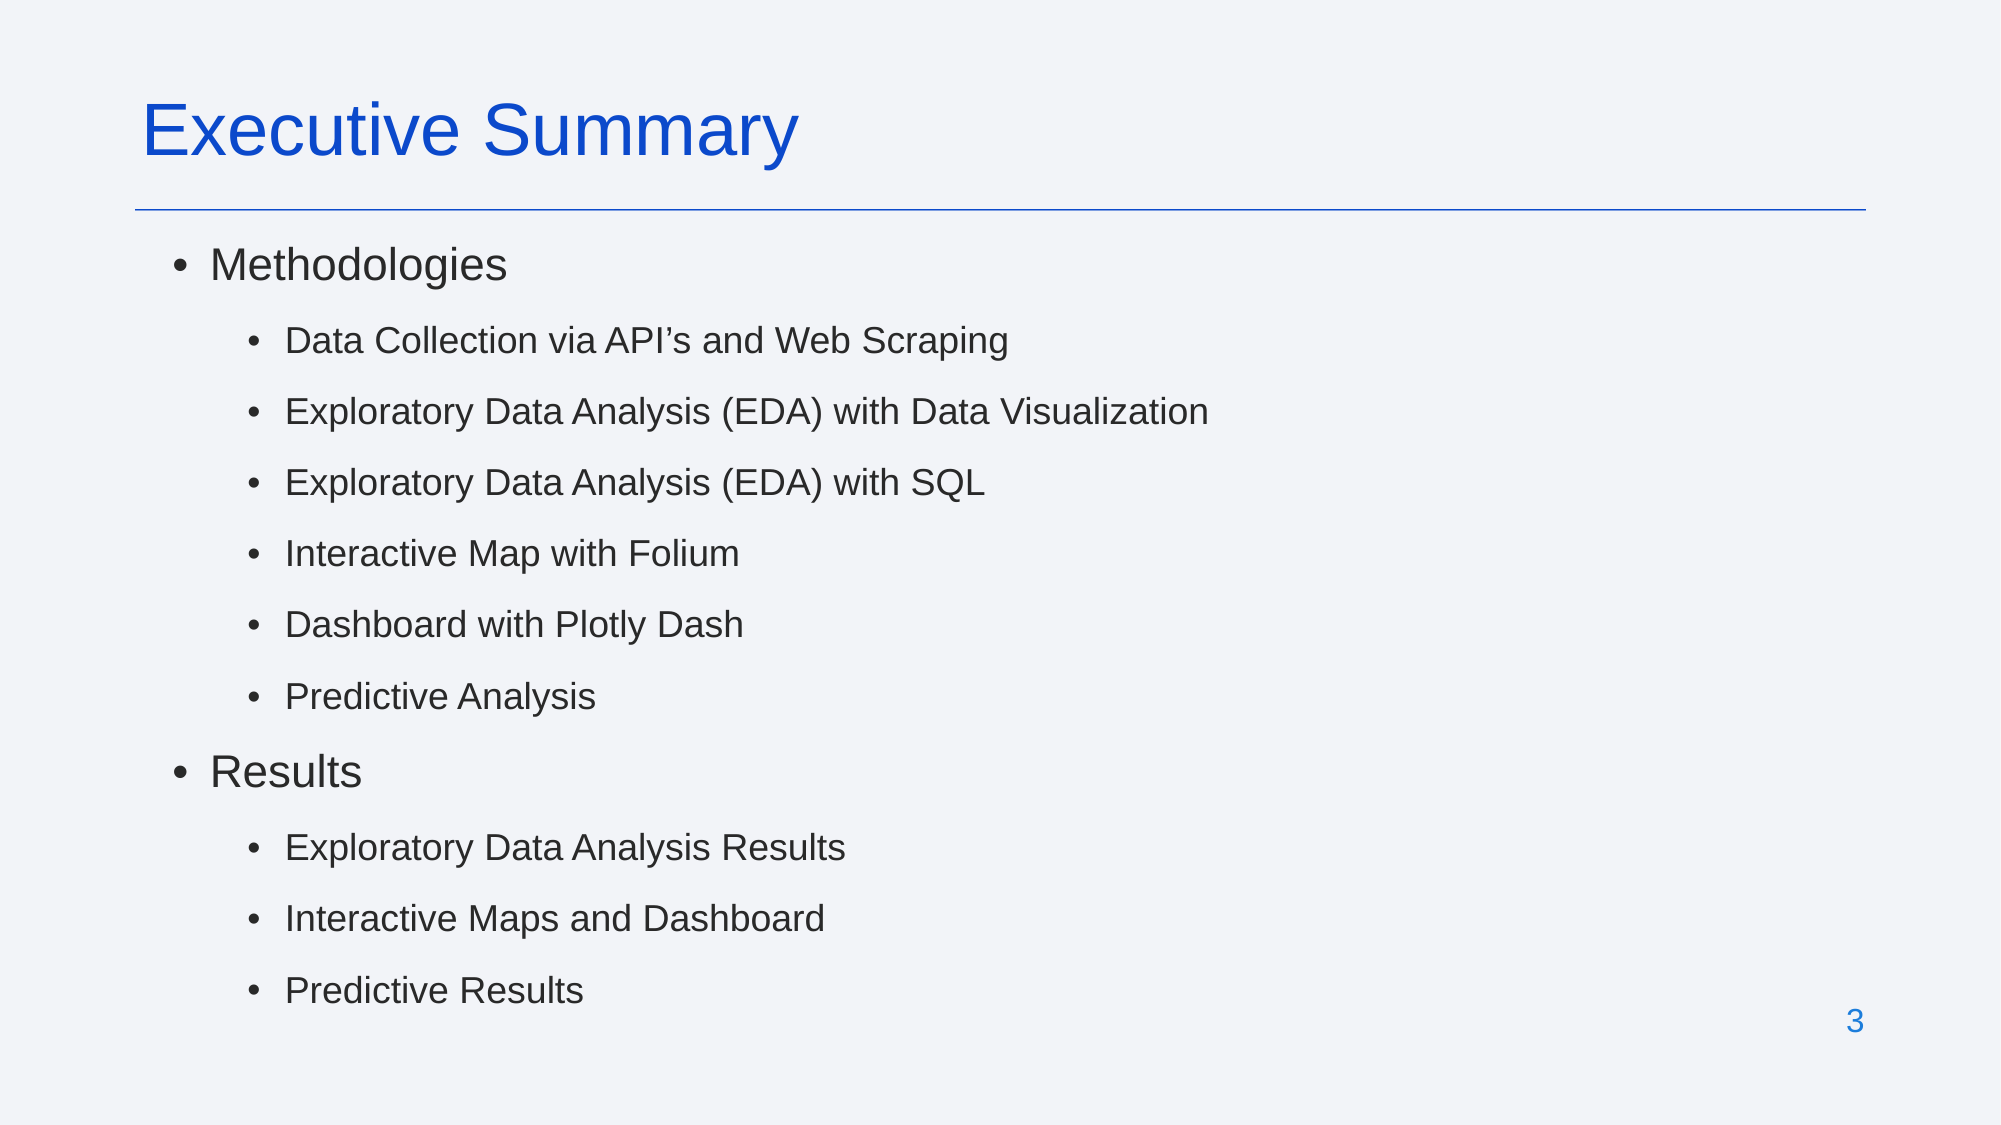

Executive Summary
Methodologies
Data Collection via API’s and Web Scraping
Exploratory Data Analysis (EDA) with Data Visualization
Exploratory Data Analysis (EDA) with SQL
Interactive Map with Folium
Dashboard with Plotly Dash
Predictive Analysis
Results
Exploratory Data Analysis Results
Interactive Maps and Dashboard
Predictive Results
3